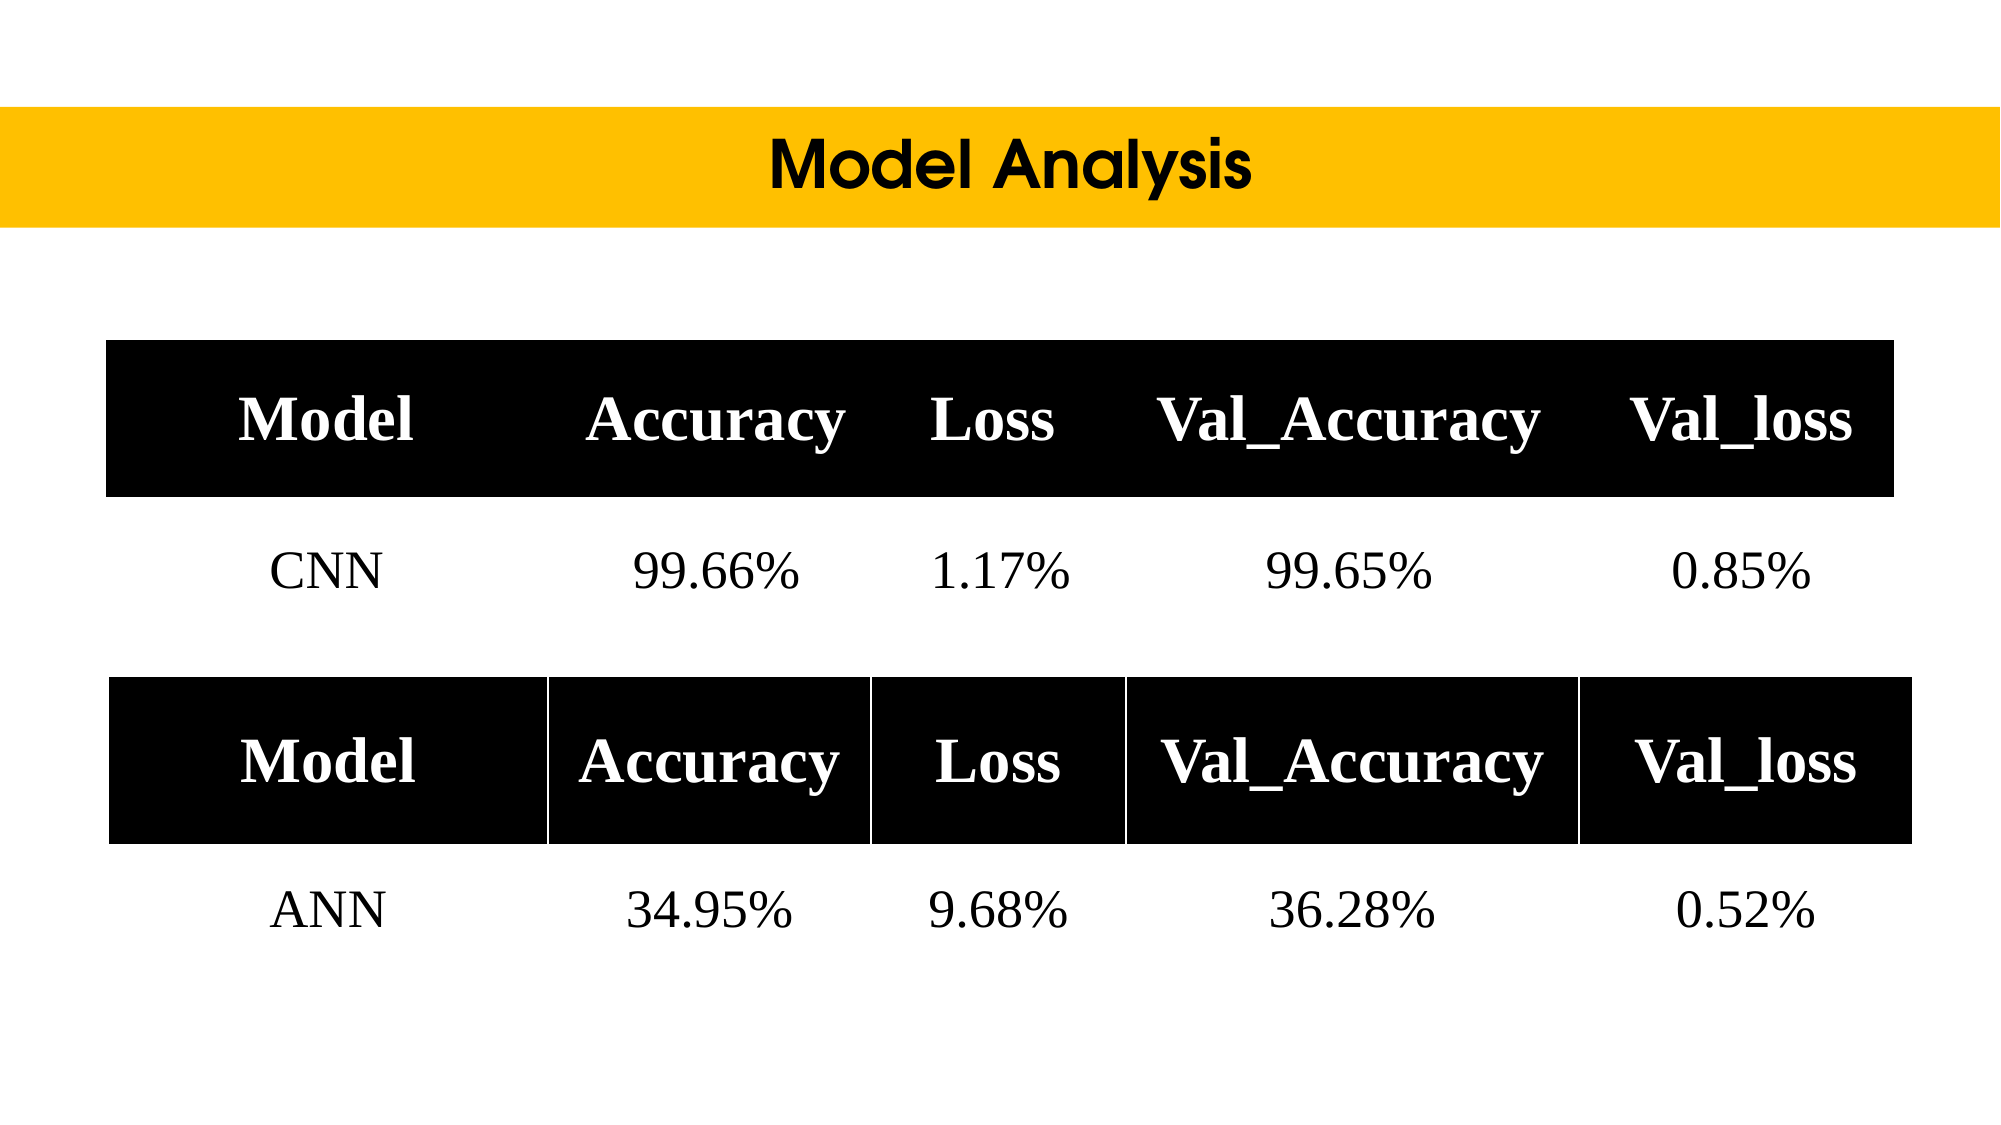

# Model Analysis

| Model | Accuracy | Loss | Val\_Accuracy | Val\_loss |
| --- | --- | --- | --- | --- |
| CNN | 99.66% | 1.17% | 99.65% | 0.85% |
| Model | Accuracy | Loss | Val\_Accuracy | Val\_loss |
| --- | --- | --- | --- | --- |
| ANN | 34.95% | 9.68% | 36.28% | 0.52% |